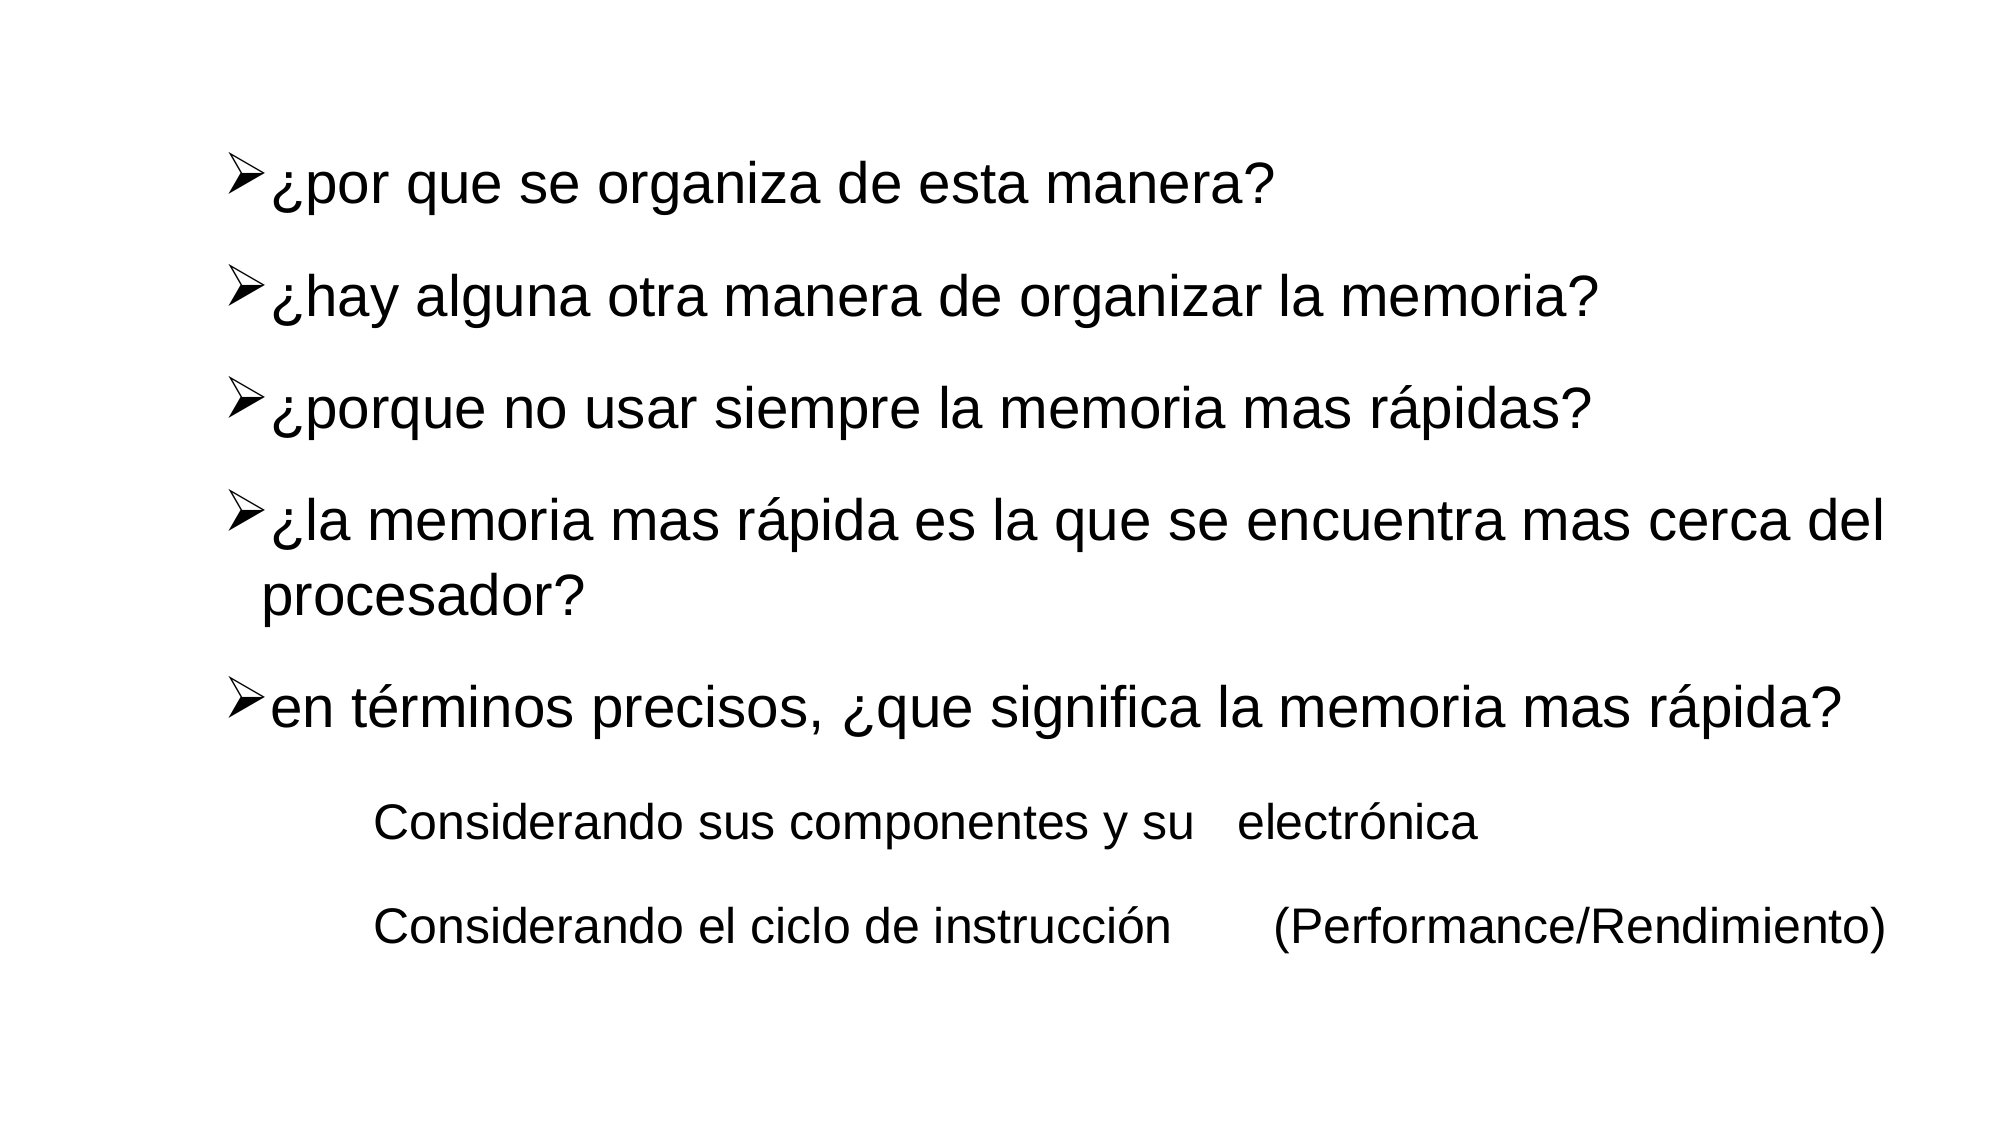

¿por que se organiza de esta manera?
¿hay alguna otra manera de organizar la memoria?
¿porque no usar siempre la memoria mas rápidas?
¿la memoria mas rápida es la que se encuentra mas cerca del procesador?
en términos precisos, ¿que significa la memoria mas rápida?
	Considerando sus componentes y su   electrónica
	Considerando el ciclo de instrucción 	(Performance/Rendimiento)